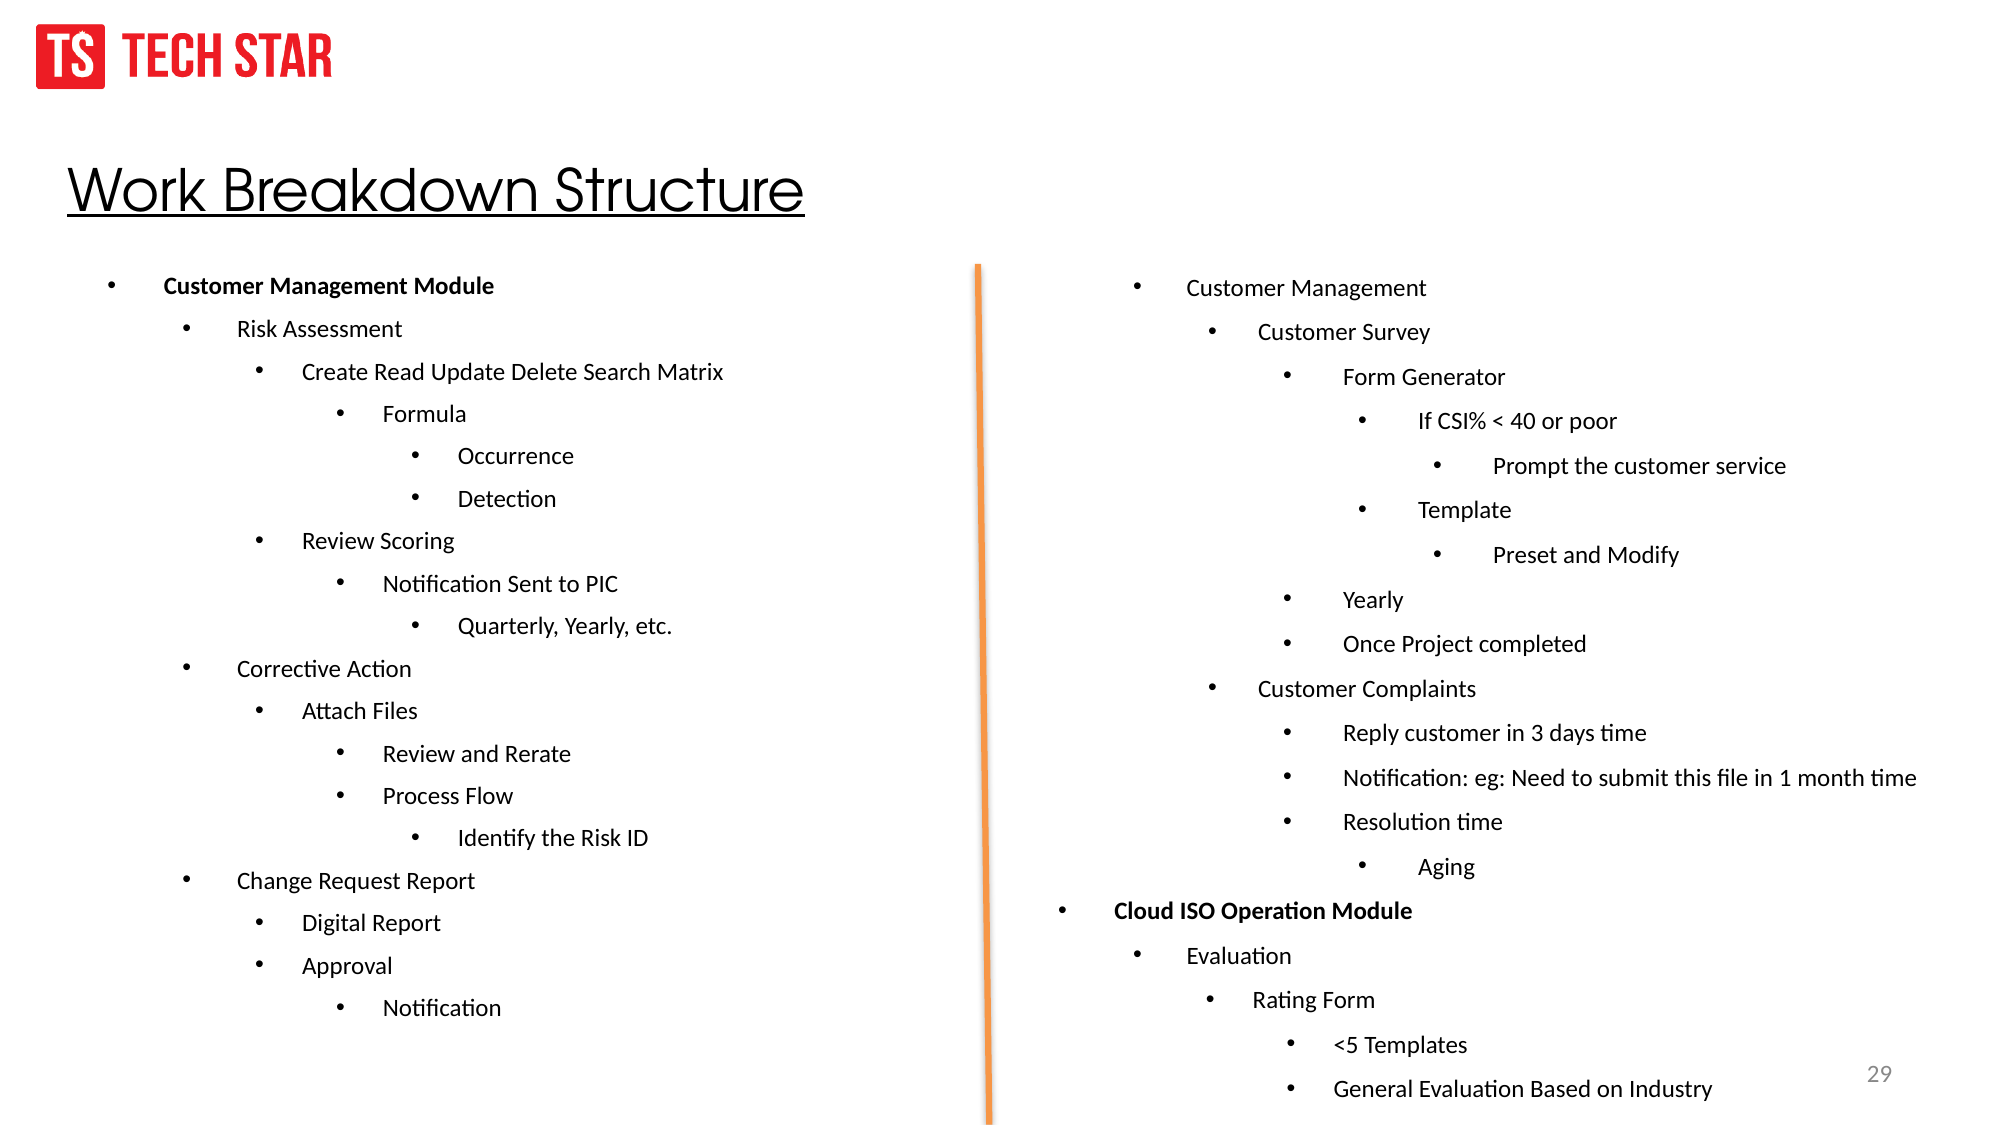

Work Breakdown Structure
Customer Management Module
Risk Assessment
Create Read Update Delete Search Matrix
Formula
Occurrence
Detection
Review Scoring
Notification Sent to PIC
Quarterly, Yearly, etc.
Corrective Action
Attach Files
Review and Rerate
Process Flow
Identify the Risk ID
Change Request Report
Digital Report
Approval
Notification
Customer Management
Customer Survey
Form Generator
If CSI% < 40 or poor
Prompt the customer service
Template
Preset and Modify
Yearly
Once Project completed
Customer Complaints
Reply customer in 3 days time
Notification: eg: Need to submit this file in 1 month time
Resolution time
Aging
Cloud ISO Operation Module
Evaluation
Rating Form
<5 Templates
General Evaluation Based on Industry
29